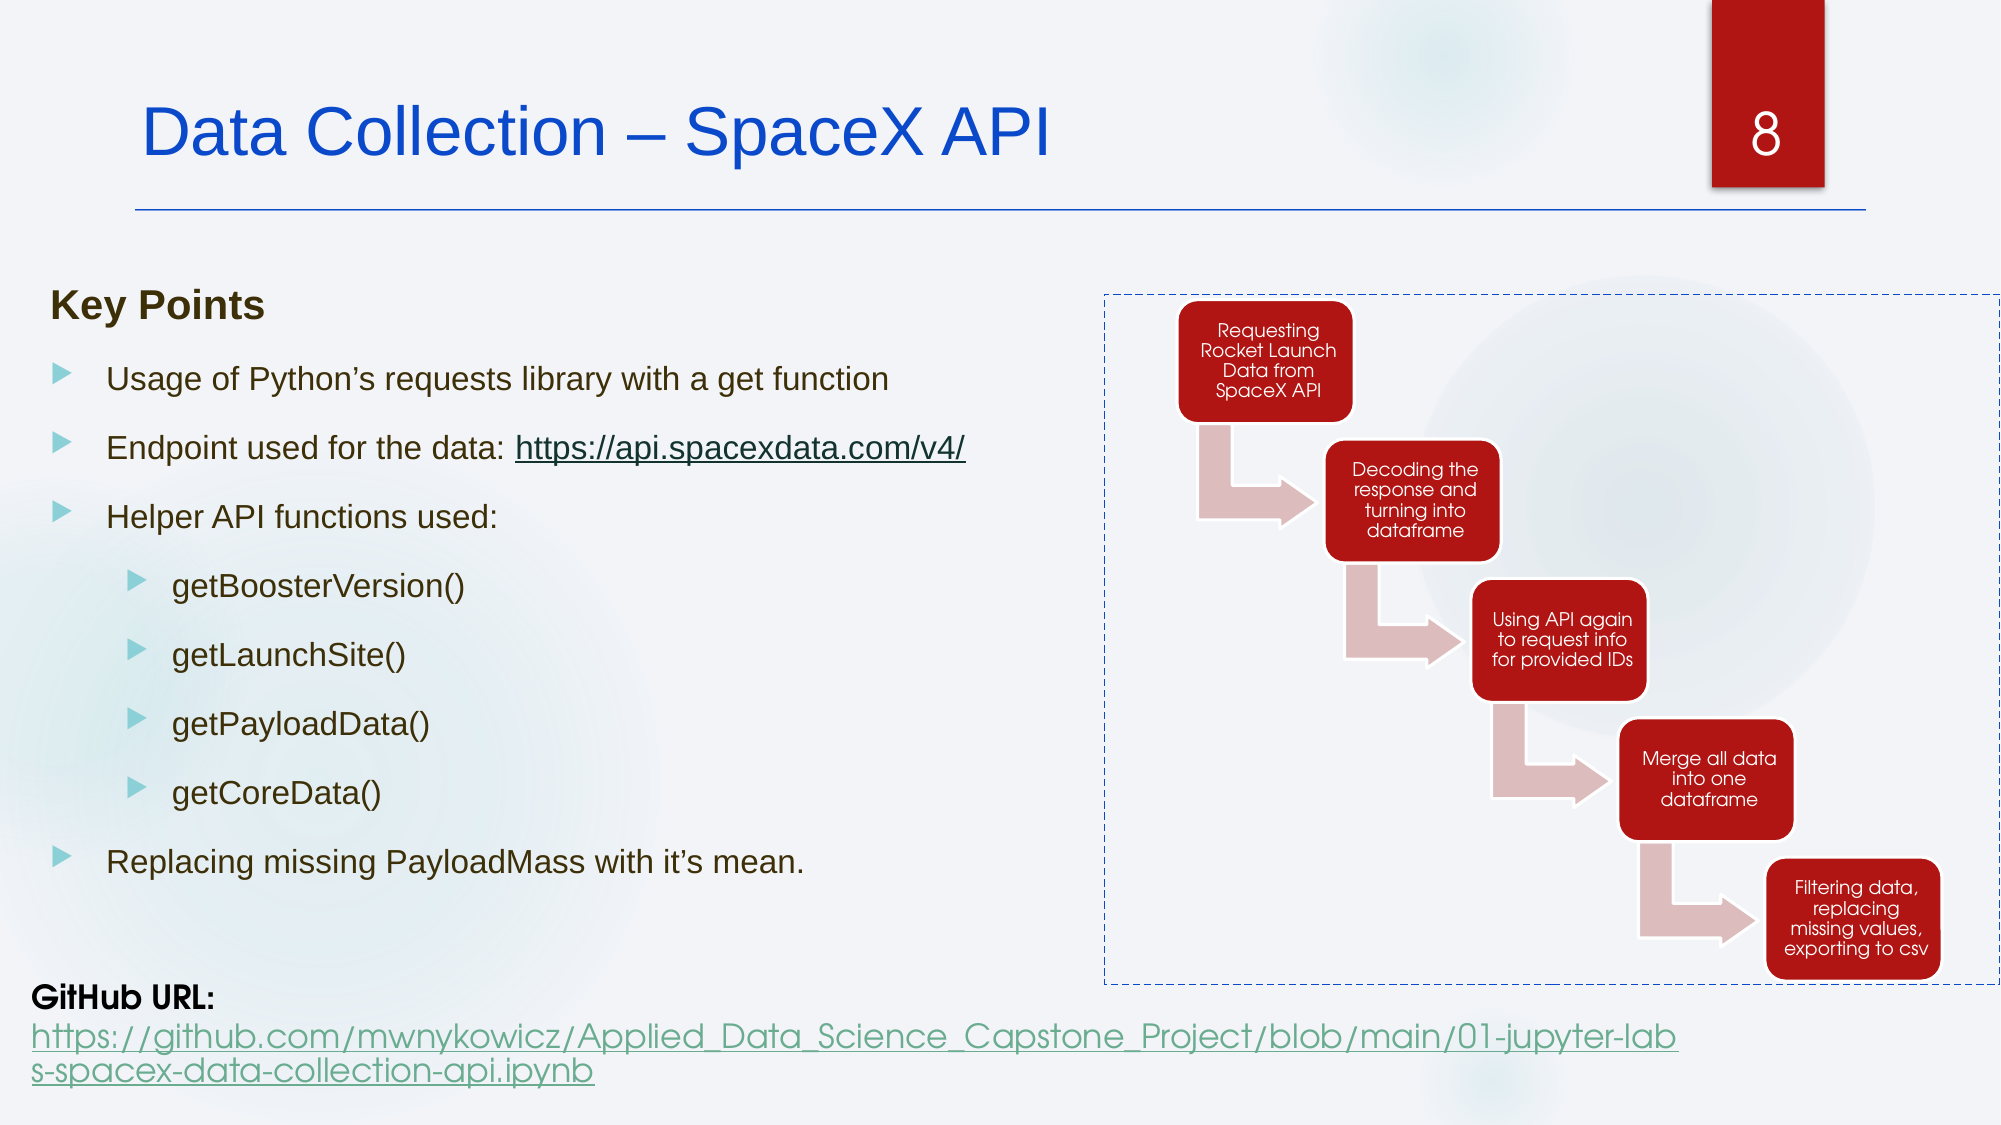

8
Data Collection – SpaceX API
Key Points
Usage of Python’s requests library with a get function
Endpoint used for the data: https://api.spacexdata.com/v4/
Helper API functions used:
getBoosterVersion()
getLaunchSite()
getPayloadData()
getCoreData()
Replacing missing PayloadMass with it’s mean.

Requesting Rocket Launch Data from SpaceX API
Decoding the response and turning into dataframe

Using API again to request info for provided IDs

Merge all data into one dataframe
Filtering data, replacing missing values, exporting to csv
GitHub URL: https://github.com/mwnykowicz/Applied_Data_Science_Capstone_Project/blob/main/01-jupyter-labs-spacex-data-collection-api.ipynb